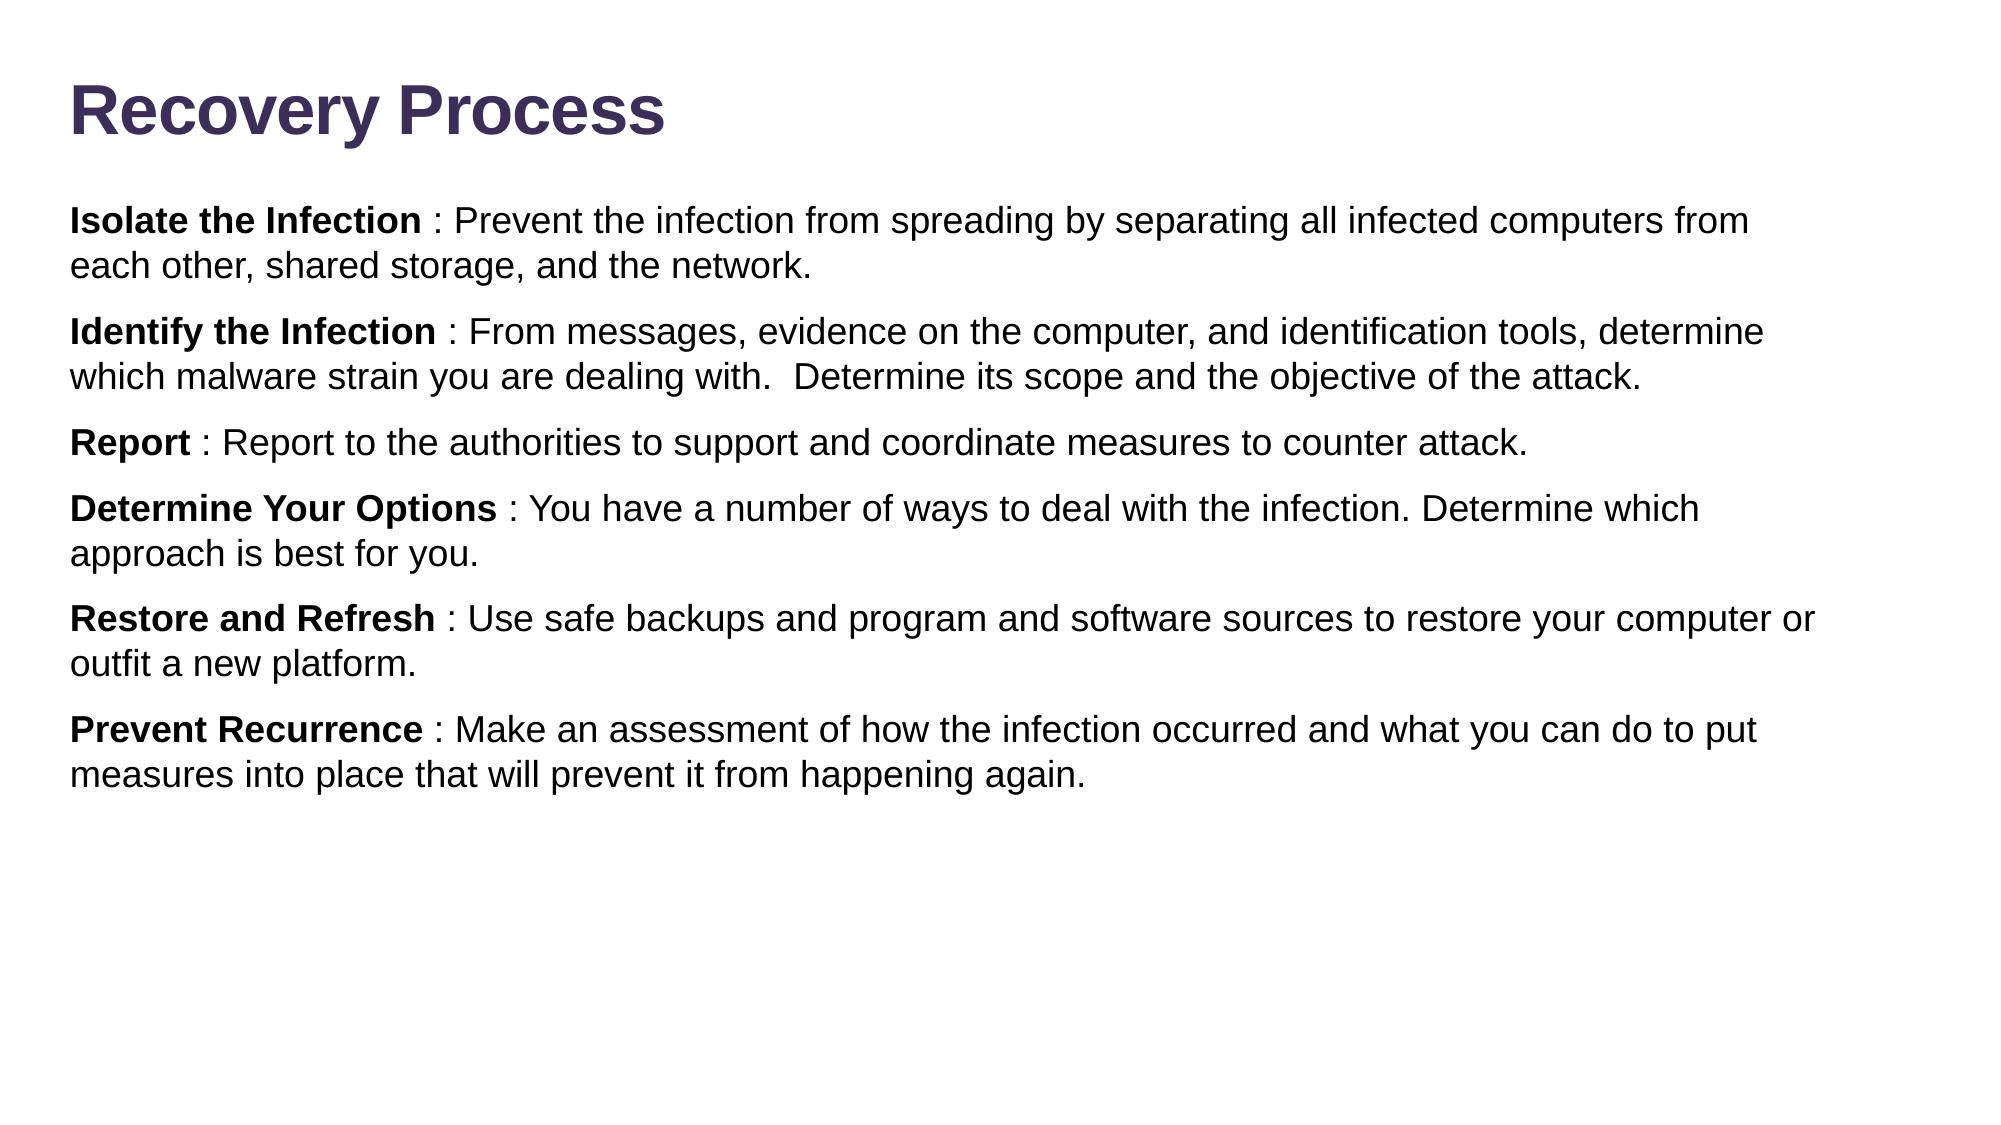

# Recovery Process
Isolate the Infection : Prevent the infection from spreading by separating all infected computers from each other, shared storage, and the network.
Identify the Infection : From messages, evidence on the computer, and identification tools, determine which malware strain you are dealing with.  Determine its scope and the objective of the attack.
Report : Report to the authorities to support and coordinate measures to counter attack.
Determine Your Options : You have a number of ways to deal with the infection. Determine which approach is best for you.
Restore and Refresh : Use safe backups and program and software sources to restore your computer or outfit a new platform.
Prevent Recurrence : Make an assessment of how the infection occurred and what you can do to put measures into place that will prevent it from happening again.